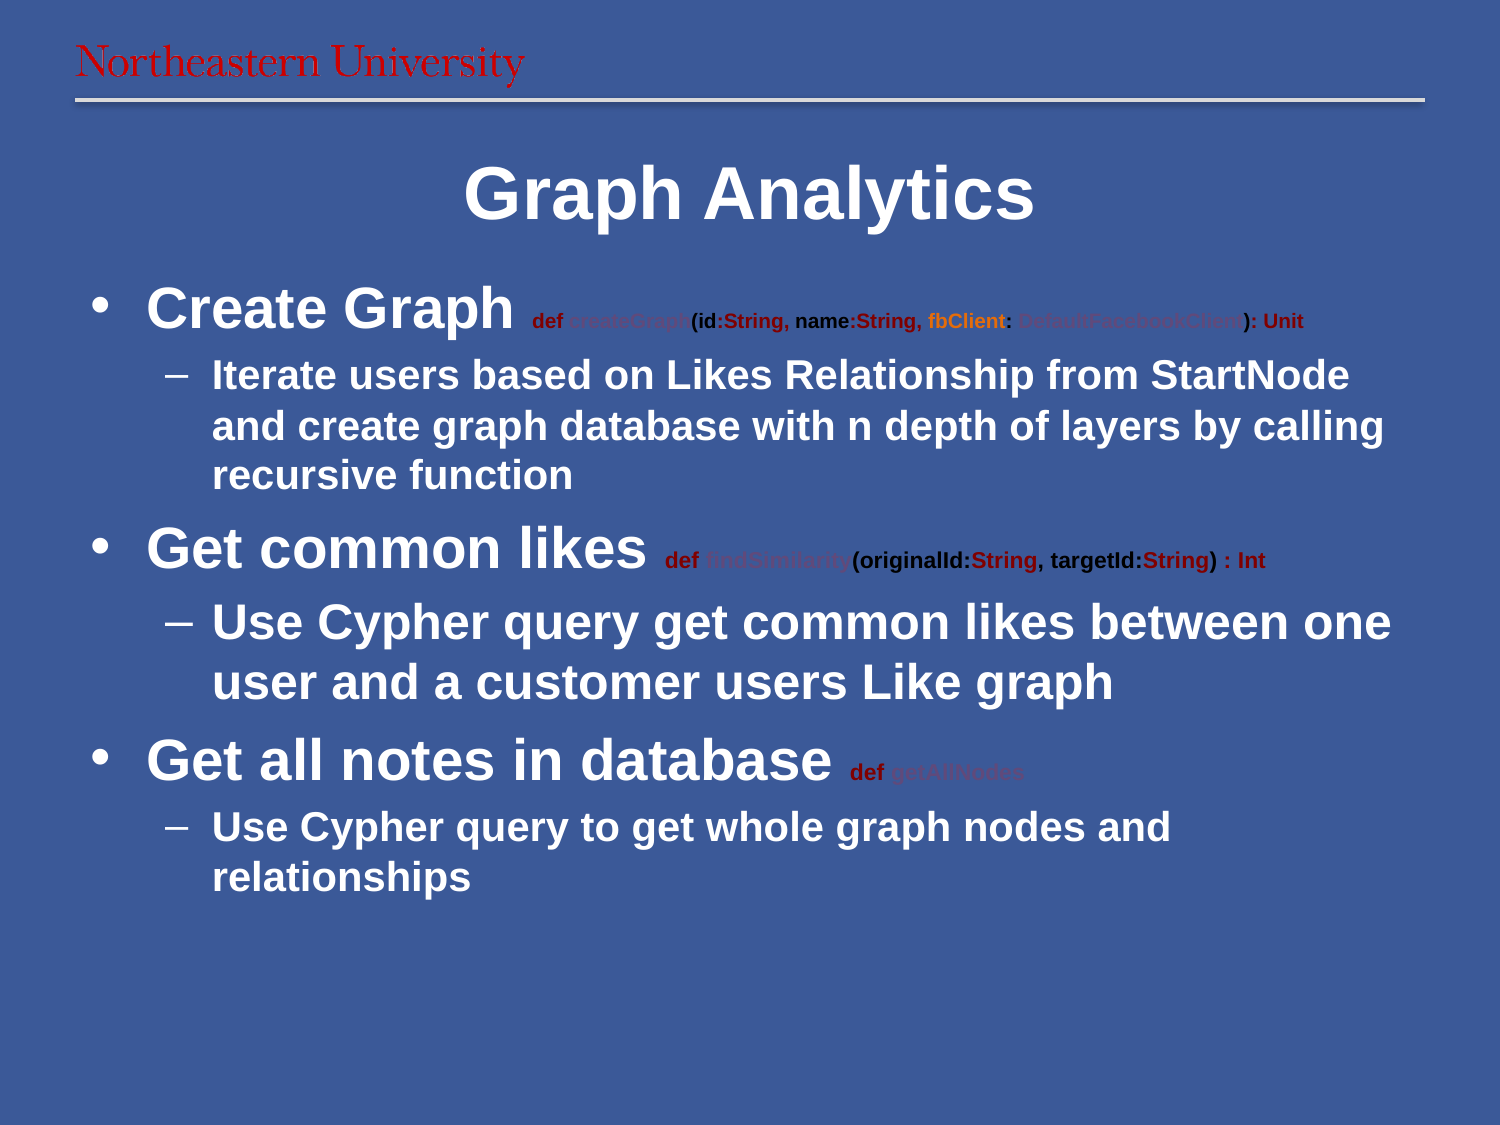

# Graph Analytics
Create Graph def createGraph(id:String, name:String, fbClient: DefaultFacebookClient): Unit
Iterate users based on Likes Relationship from StartNode and create graph database with n depth of layers by calling recursive function
Get common likes def findSimilarity(originalId:String, targetId:String) : Int
Use Cypher query get common likes between one user and a customer users Like graph
Get all notes in database def getAllNodes
Use Cypher query to get whole graph nodes and relationships